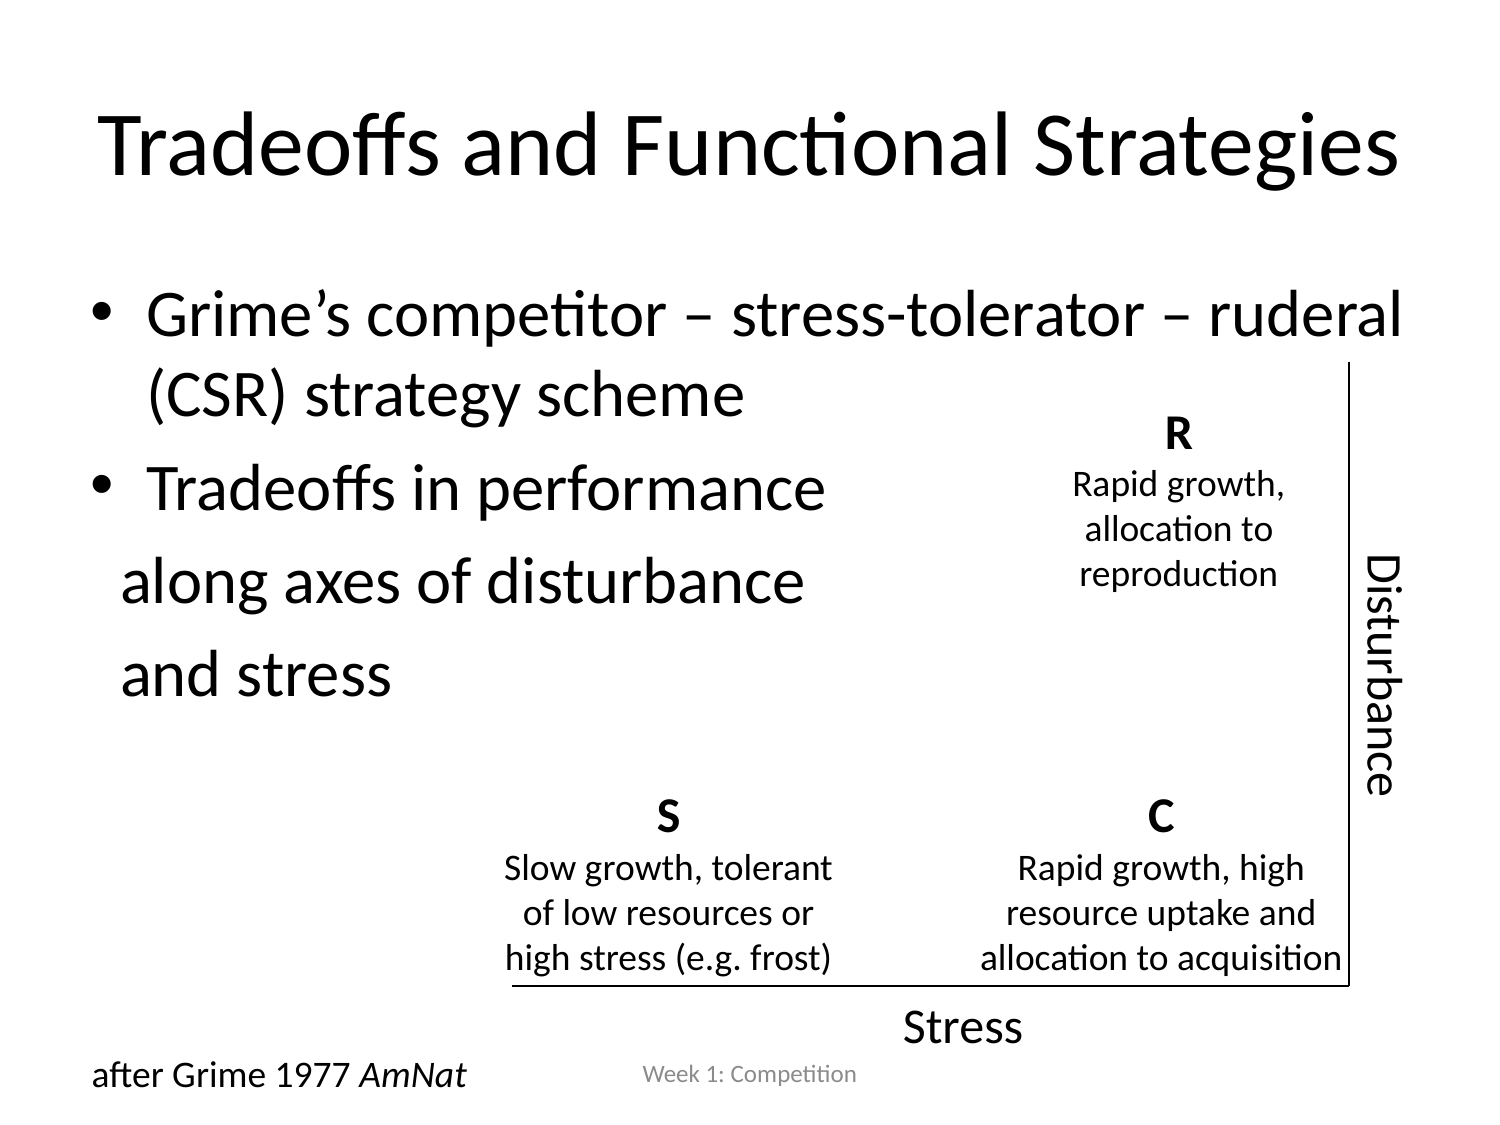

# Tradeoffs and Functional Strategies
Grime’s competitor – stress-tolerator – ruderal (CSR) strategy scheme
Tradeoffs in performance
  along axes of disturbance
  and stress
R
Rapid growth, allocation to reproduction
Disturbance
S
Slow growth, tolerant of low resources or high stress (e.g. frost)
C
Rapid growth, high resource uptake and allocation to acquisition
Stress
after Grime 1977 AmNat
Week 1: Competition